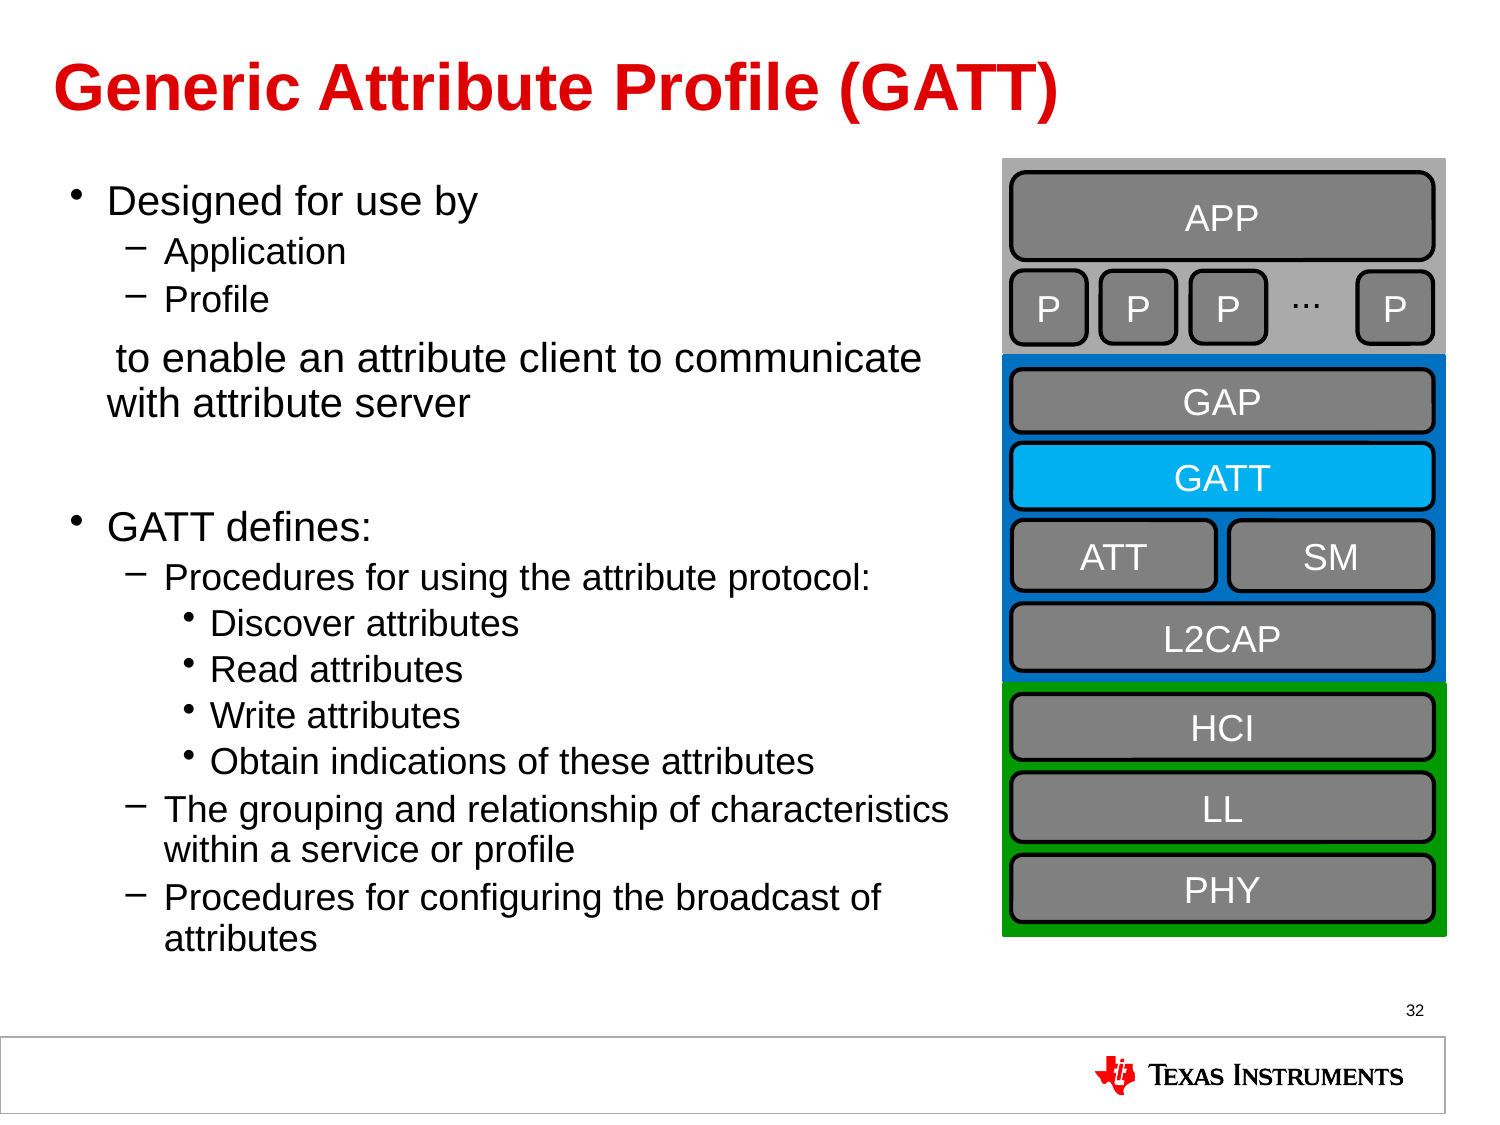

# Generic Attribute Profile (GATT)

APP
...
P
P
P
P

GAP
GATT
SM
L2CAP

HCI
LL
PHY
ATT
Designed for use by
Application
Profile
    to enable an attribute client to communicate with attribute server

GATT defines:
Procedures for using the attribute protocol:
Discover attributes
Read attributes
Write attributes
Obtain indications of these attributes
The grouping and relationship of characteristics within a service or profile
Procedures for configuring the broadcast of attributes

32